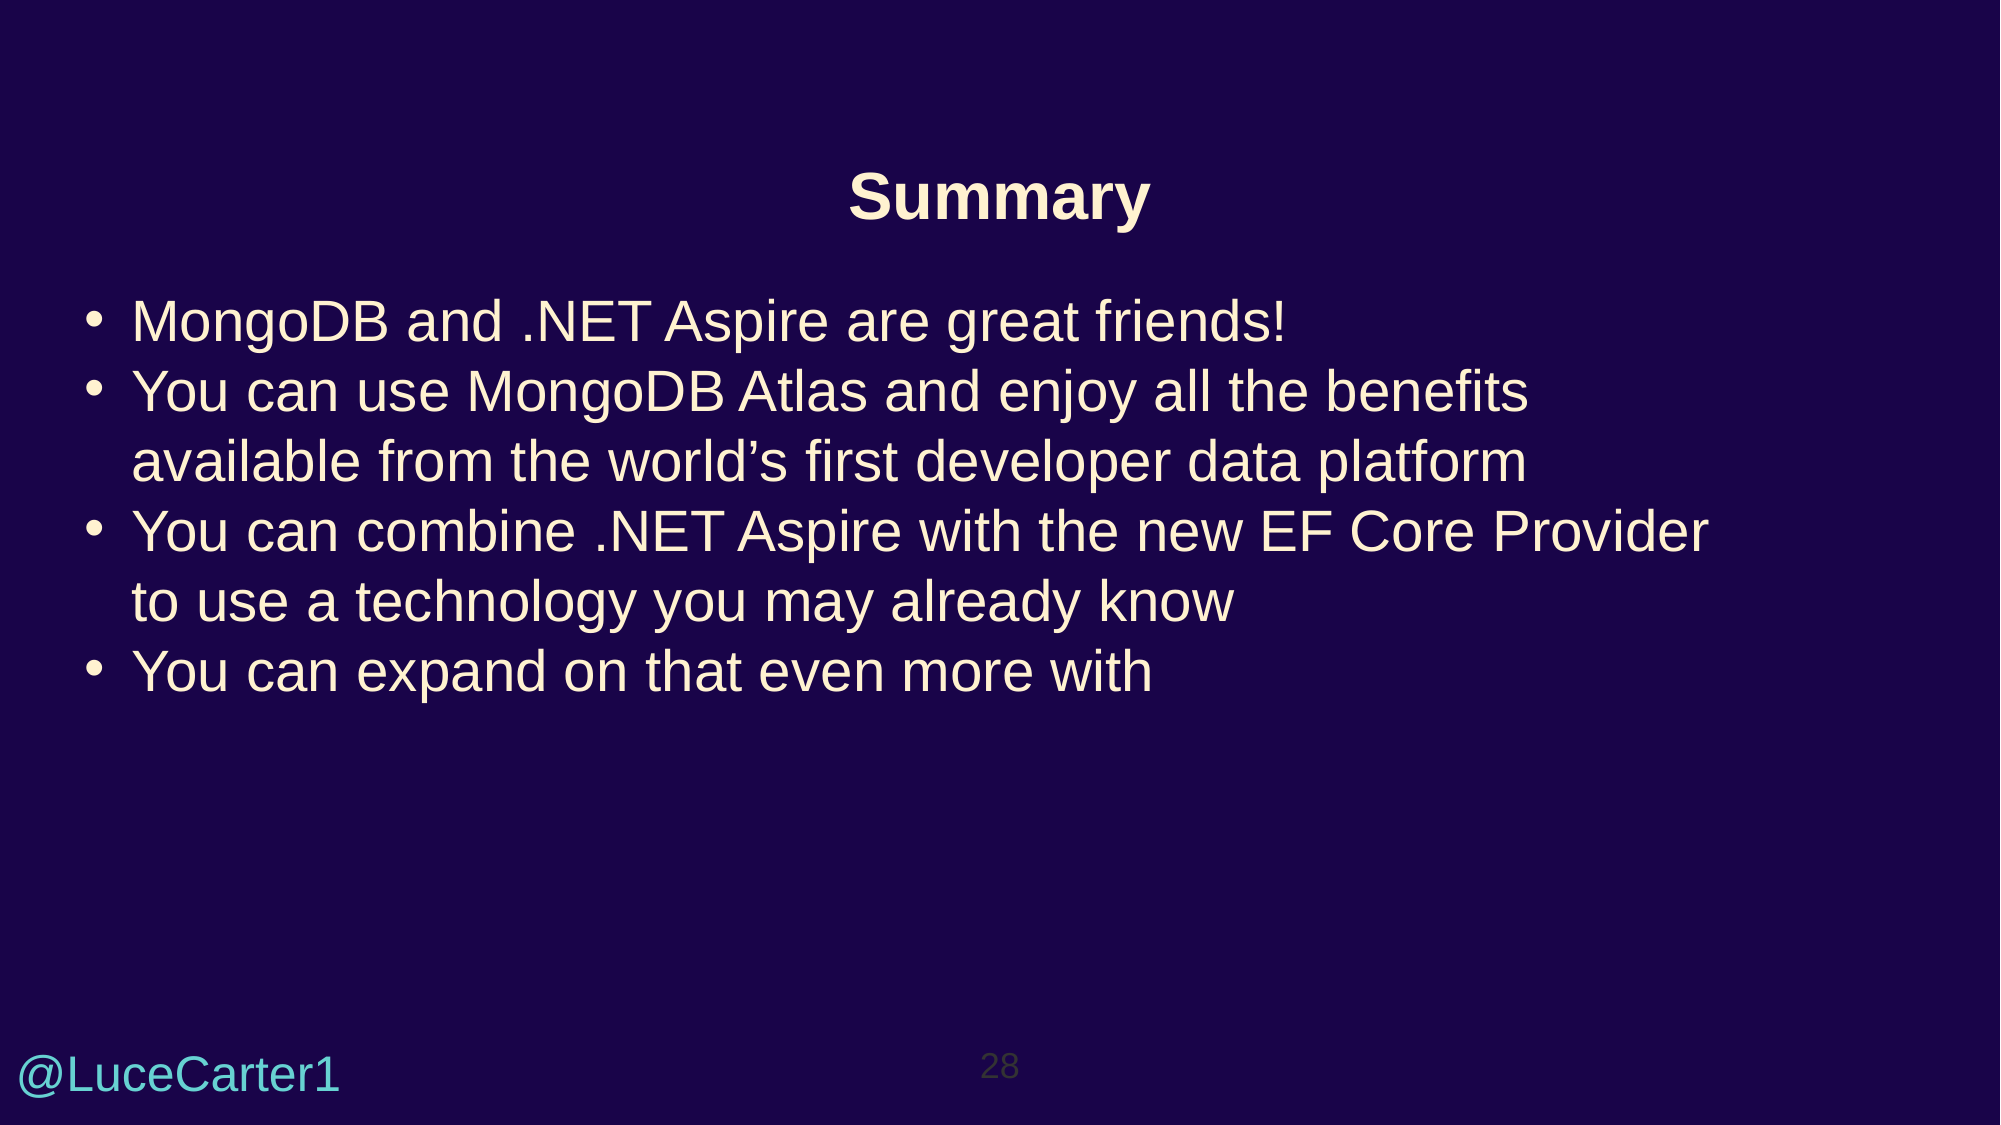

# Summary
MongoDB and .NET Aspire are great friends!
You can use MongoDB Atlas and enjoy all the benefits available from the world’s first developer data platform
You can combine .NET Aspire with the new EF Core Provider to use a technology you may already know
You can expand on that even more with
28
@LuceCarter1​